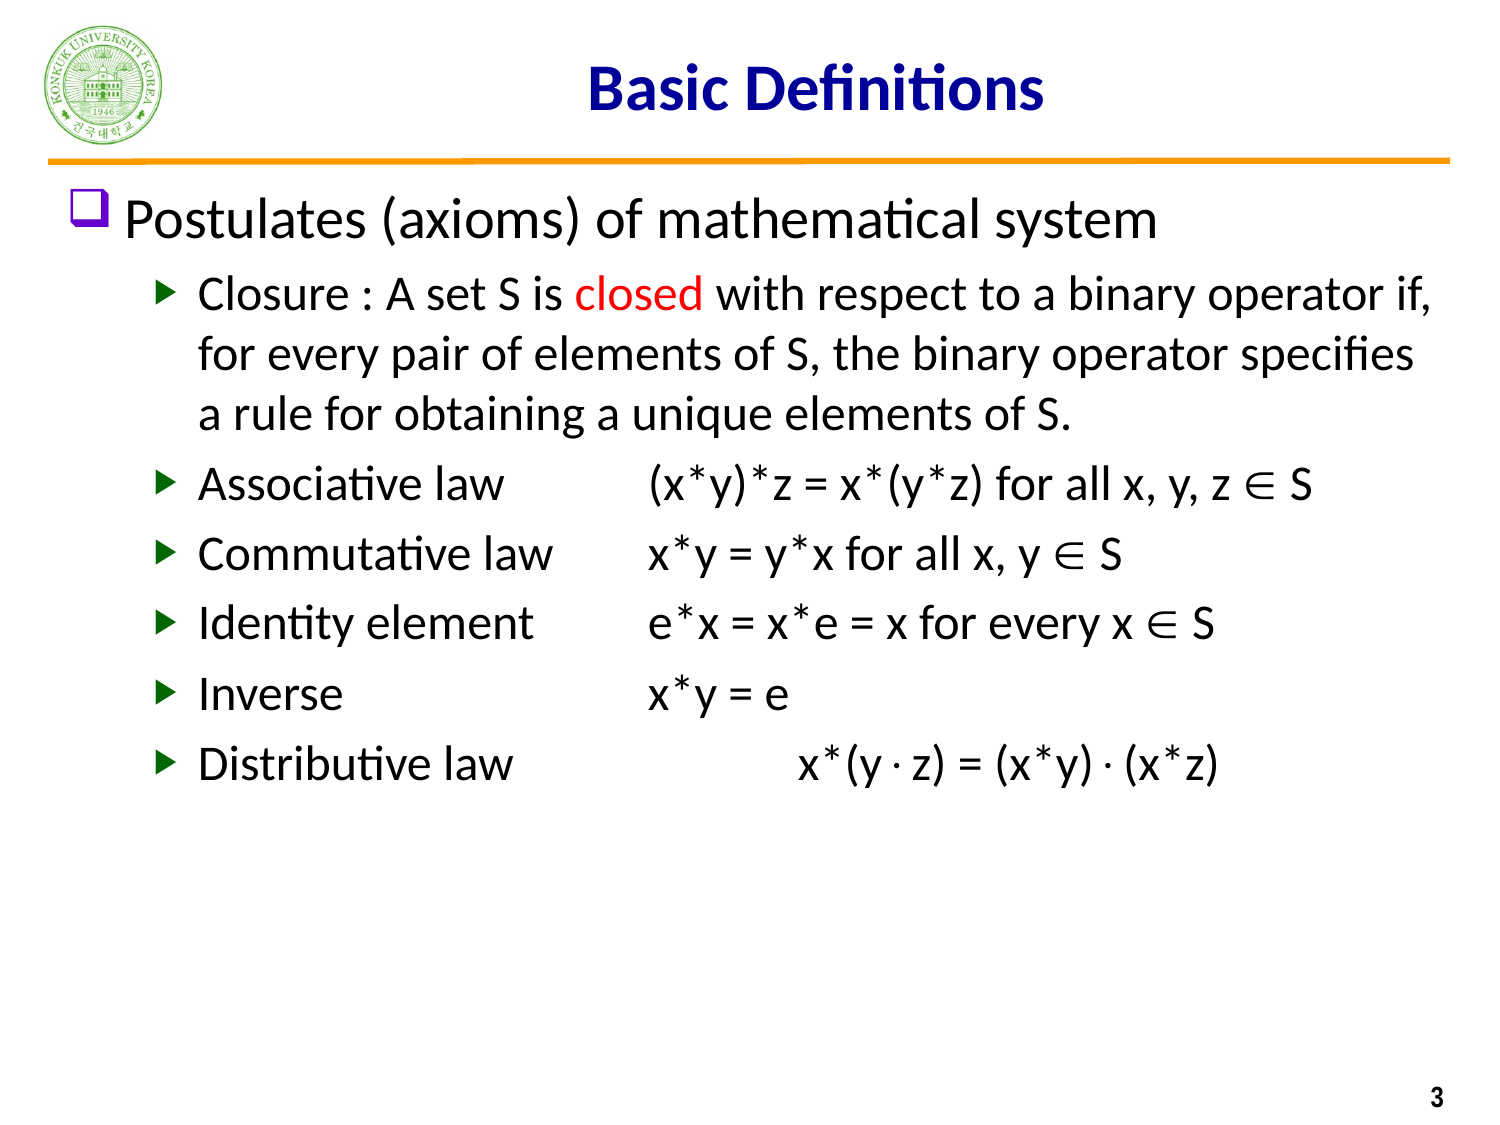

# Basic Definitions
Postulates (axioms) of mathematical system
Closure : A set S is closed with respect to a binary operator if, for every pair of elements of S, the binary operator specifies a rule for obtaining a unique elements of S.
Associative law 	(x*y)*z = x*(y*z) for all x, y, z ∈ S
Commutative law	x*y = y*x for all x, y ∈ S
Identity element	e*x = x*e = x for every x ∈ S
Inverse			x*y = e
Distributive law		x*(y⋅z) = (x*y)⋅(x*z)

3